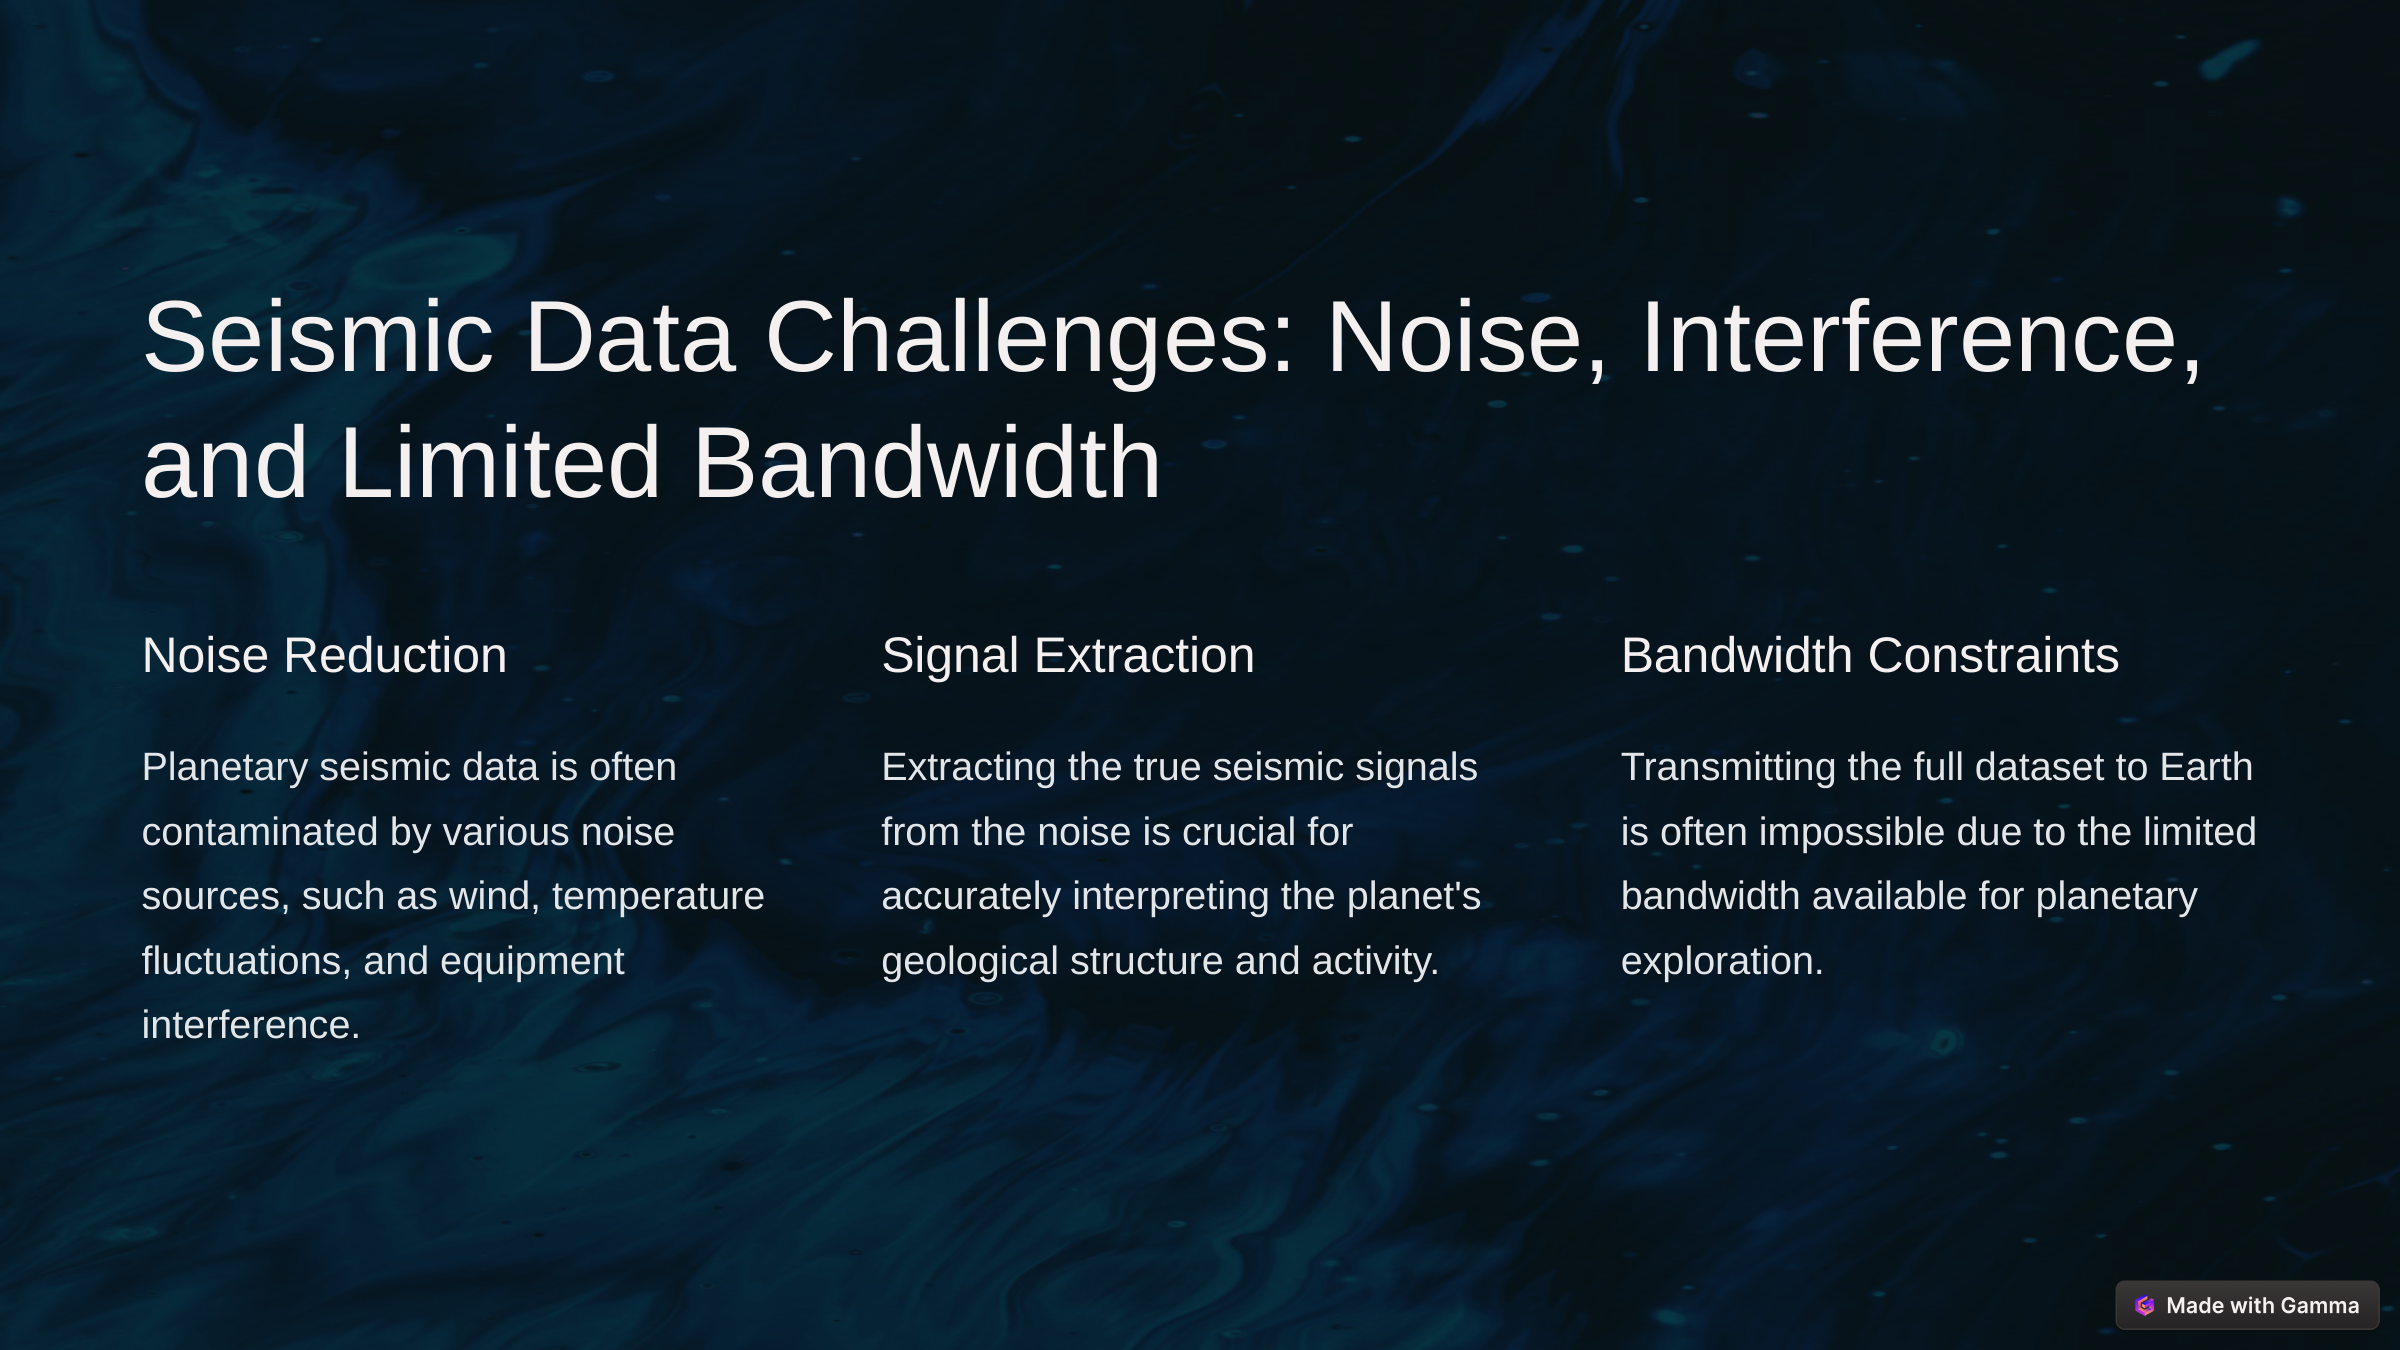

Seismic Data Challenges: Noise, Interference, and Limited Bandwidth
Noise Reduction
Signal Extraction
Bandwidth Constraints
Planetary seismic data is often contaminated by various noise sources, such as wind, temperature fluctuations, and equipment interference.
Extracting the true seismic signals from the noise is crucial for accurately interpreting the planet's geological structure and activity.
Transmitting the full dataset to Earth is often impossible due to the limited bandwidth available for planetary exploration.